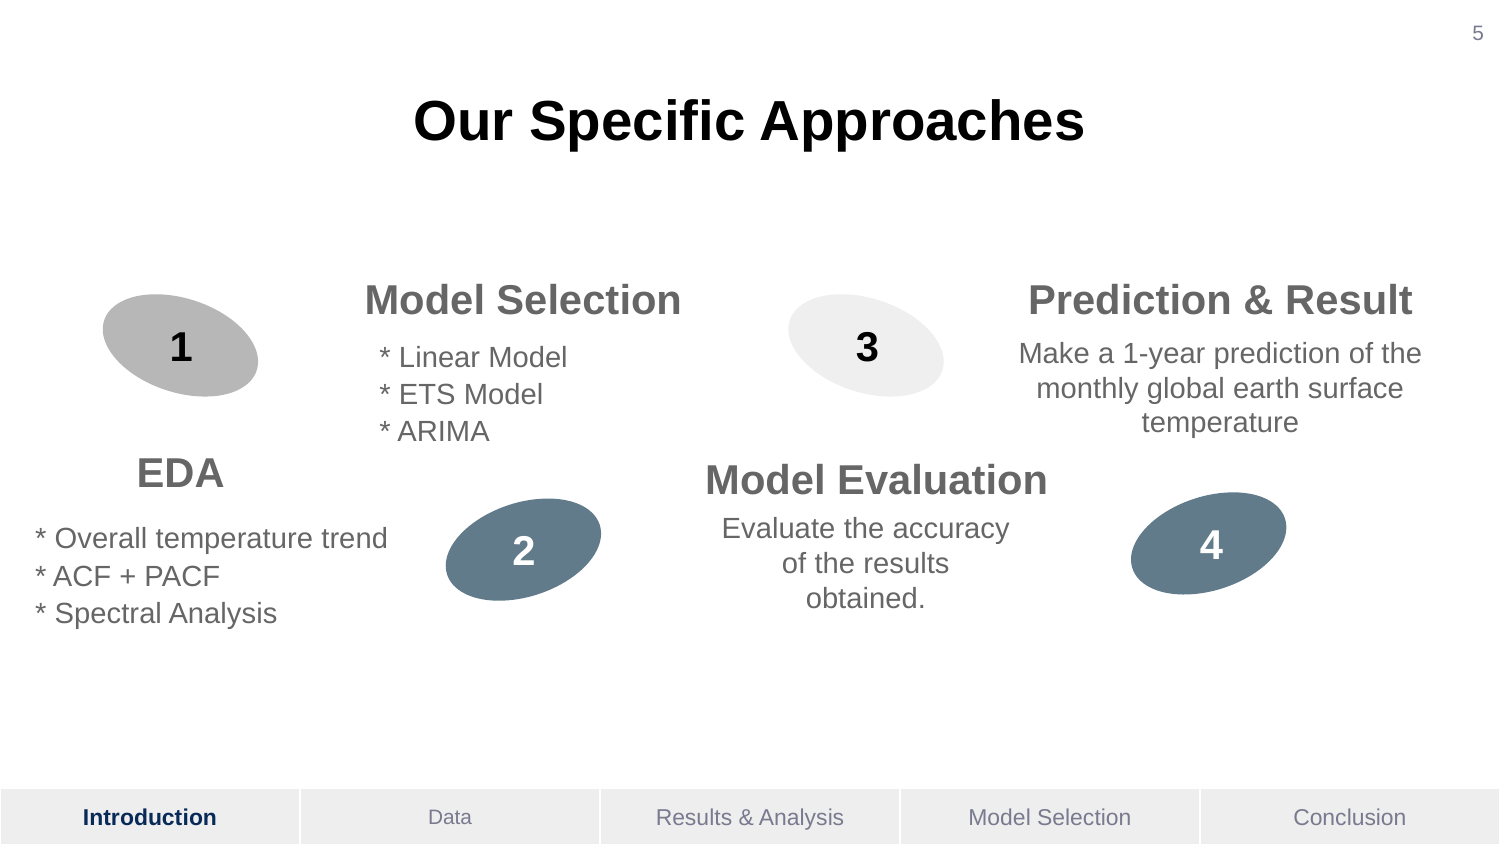

5
# Our Specific Approaches
Model Selection
Prediction & Result

1
3
Make a 1-year prediction of the monthly global earth surface temperature

* Linear Model
* ETS Model
* ARIMA
EDA
Model Evaluation
Evaluate the accuracy of the results obtained.

4
2
* Overall temperature trend
* ACF + PACF
* Spectral Analysis
| Introduction | Data | Results & Analysis | Model Selection | Conclusion |
| --- | --- | --- | --- | --- |